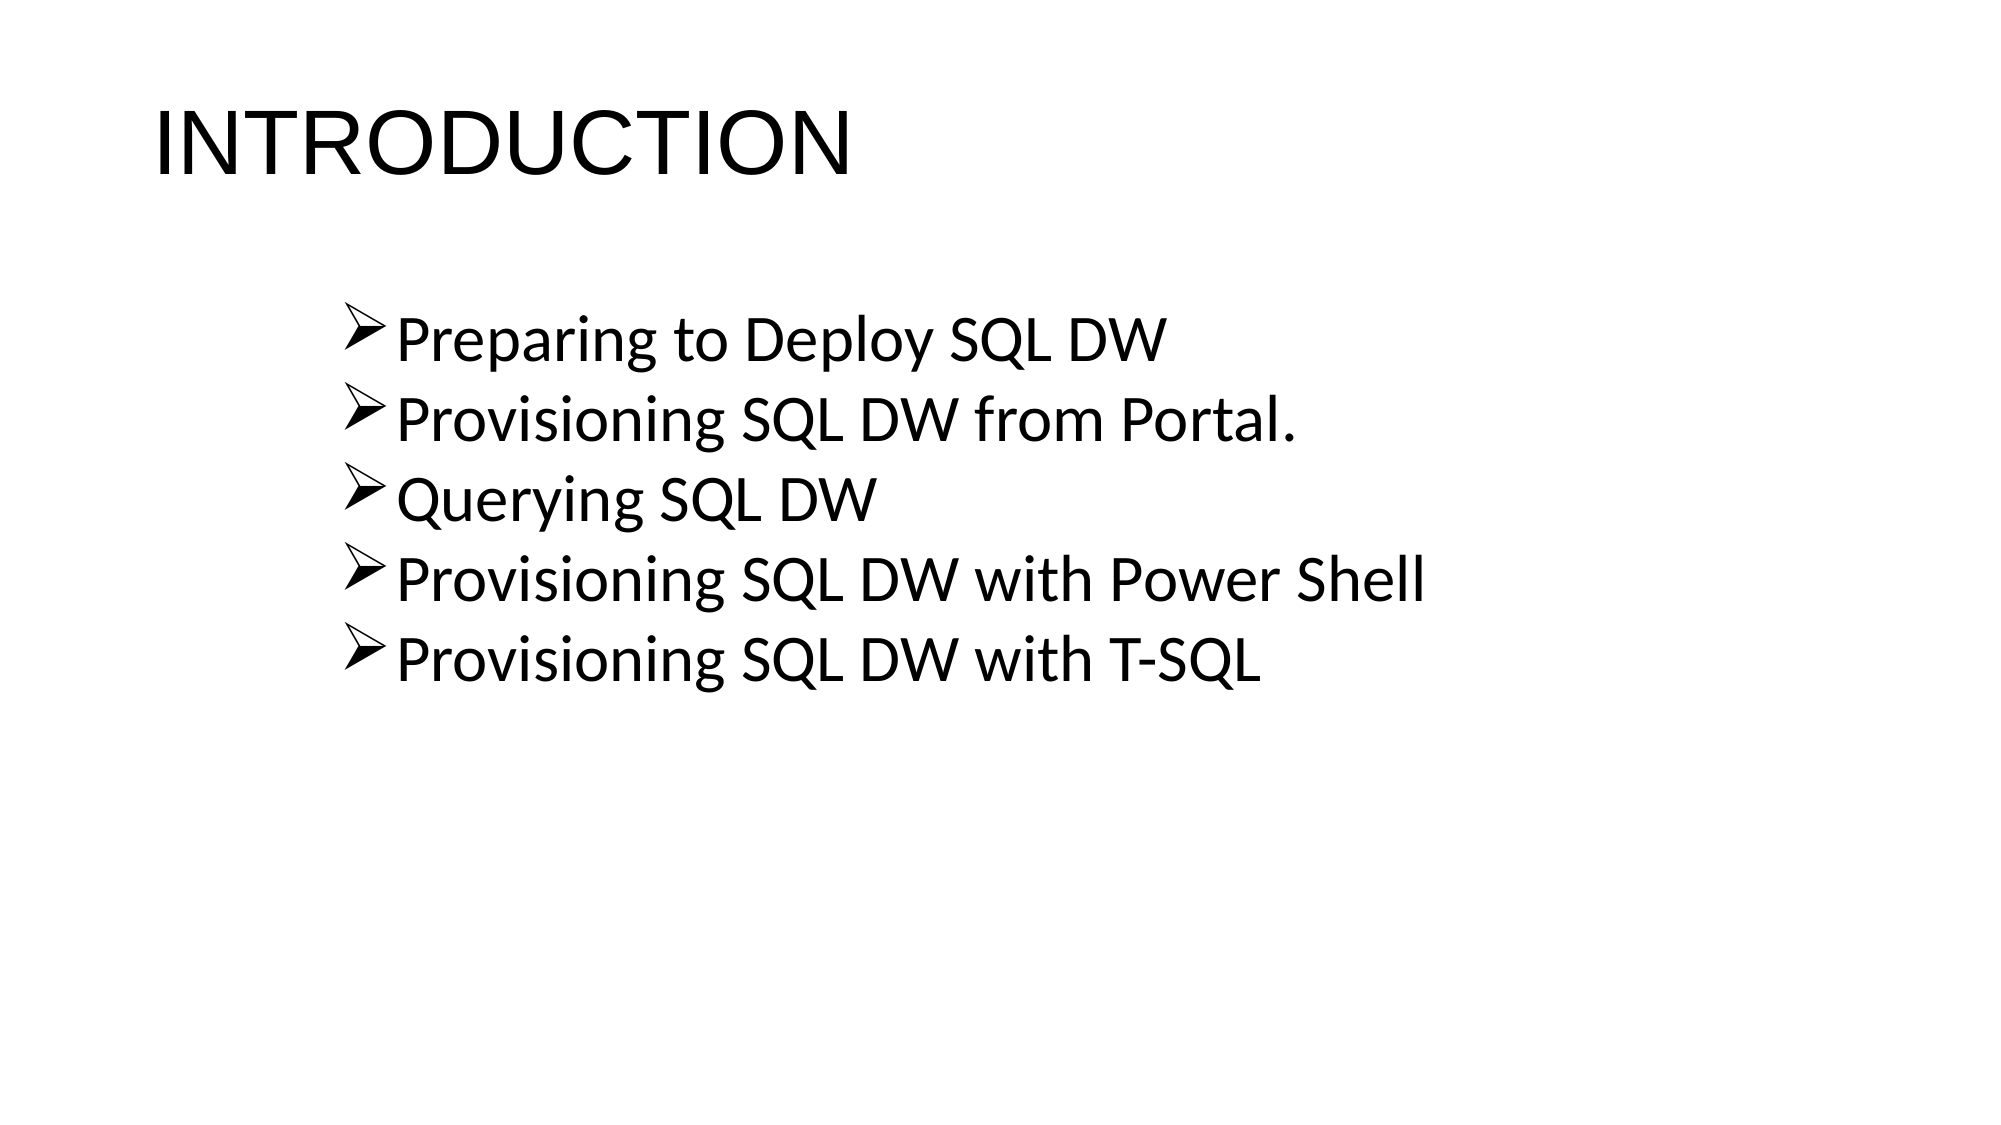

INTRODUCTION

Preparing to Deploy SQL DW
Provisioning SQL DW from Portal.
Querying SQL DW
Provisioning SQL DW with Power Shell
Provisioning SQL DW with T-SQL